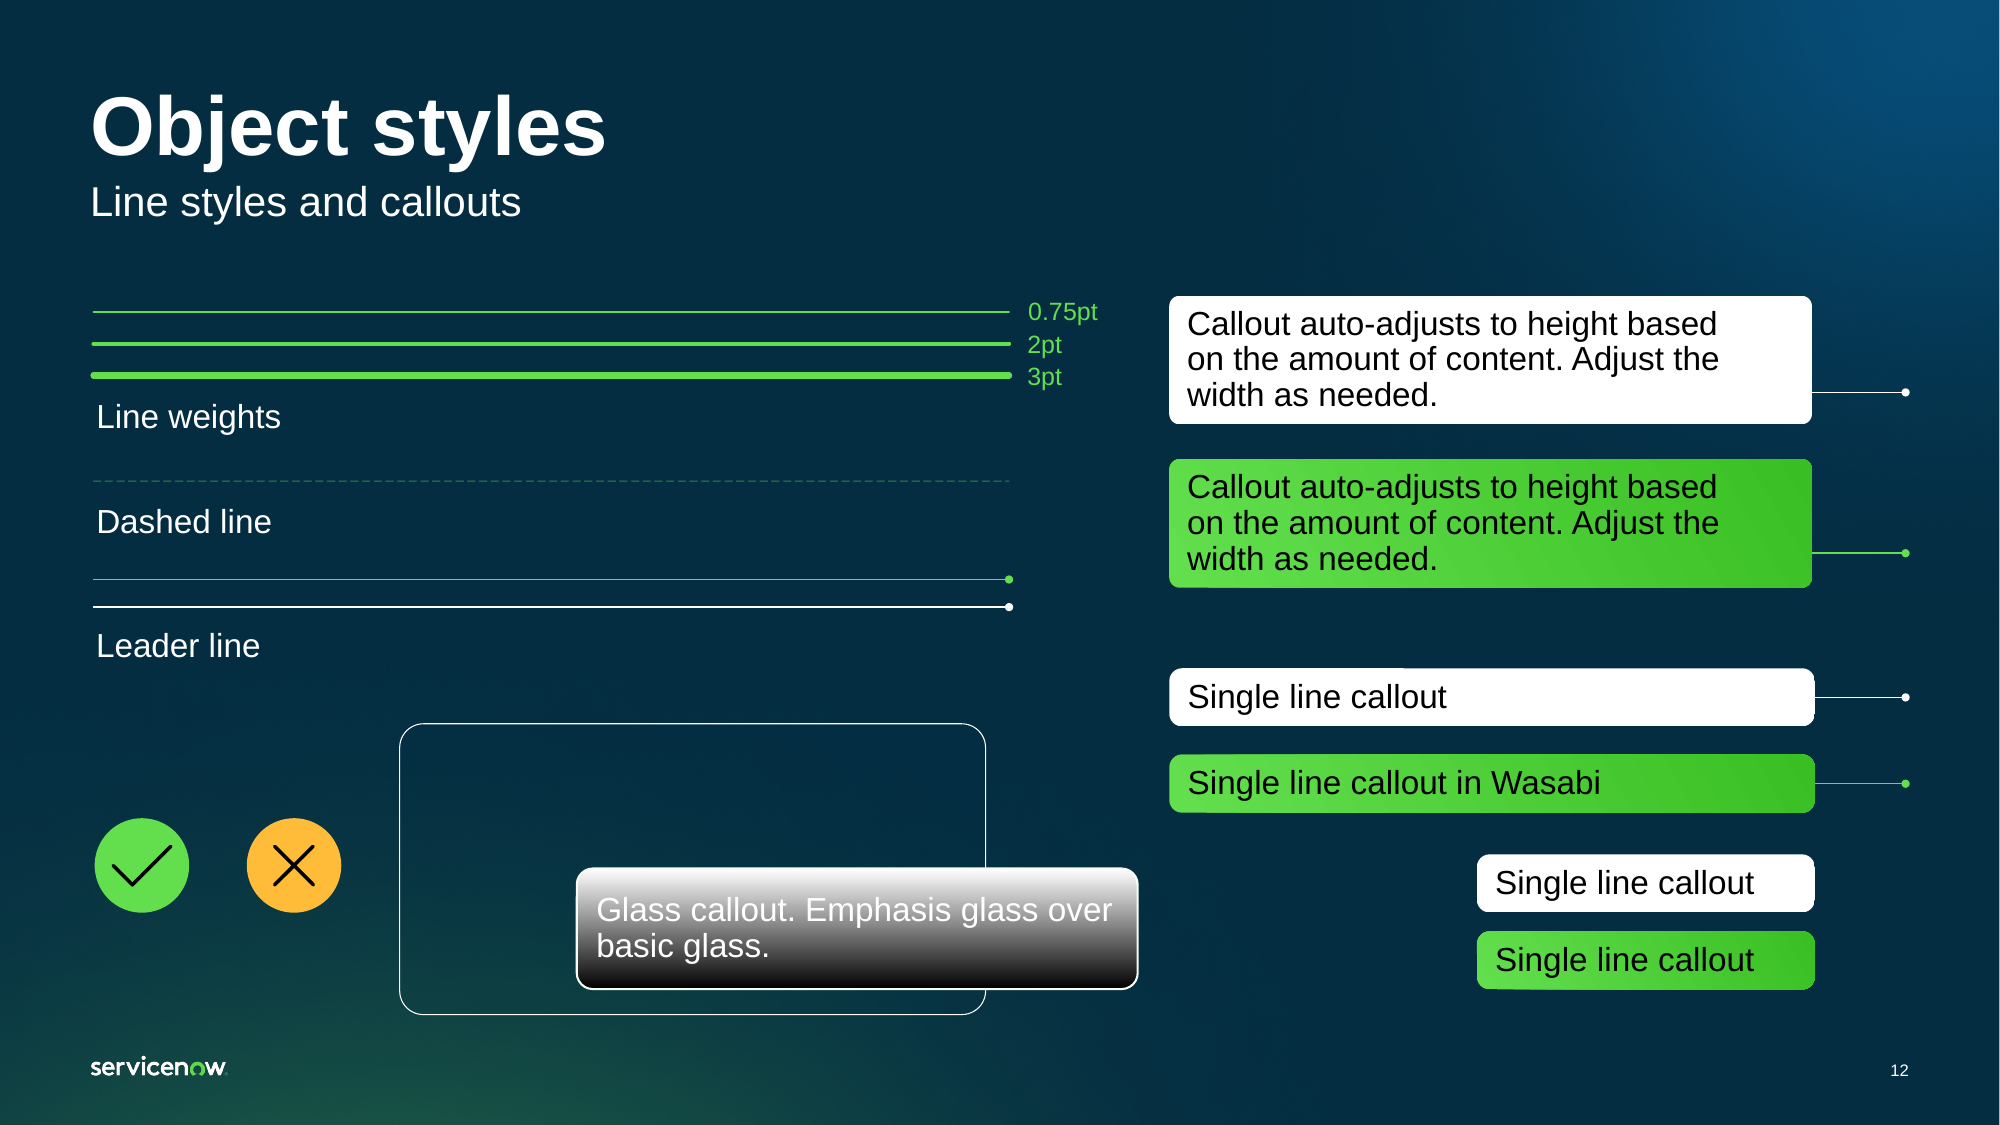

# Object styles
Line styles and callouts
Callout auto-adjusts to height based
on the amount of content. Adjust the width as needed.
0.75pt
2pt
3pt
Line weights
Callout auto-adjusts to height based
on the amount of content. Adjust the width as needed.
Dashed line
Leader line
Single line callout

Single line callout in Wasabi

Single line callout

Glass callout. Emphasis glass over basic glass.
Single line callout